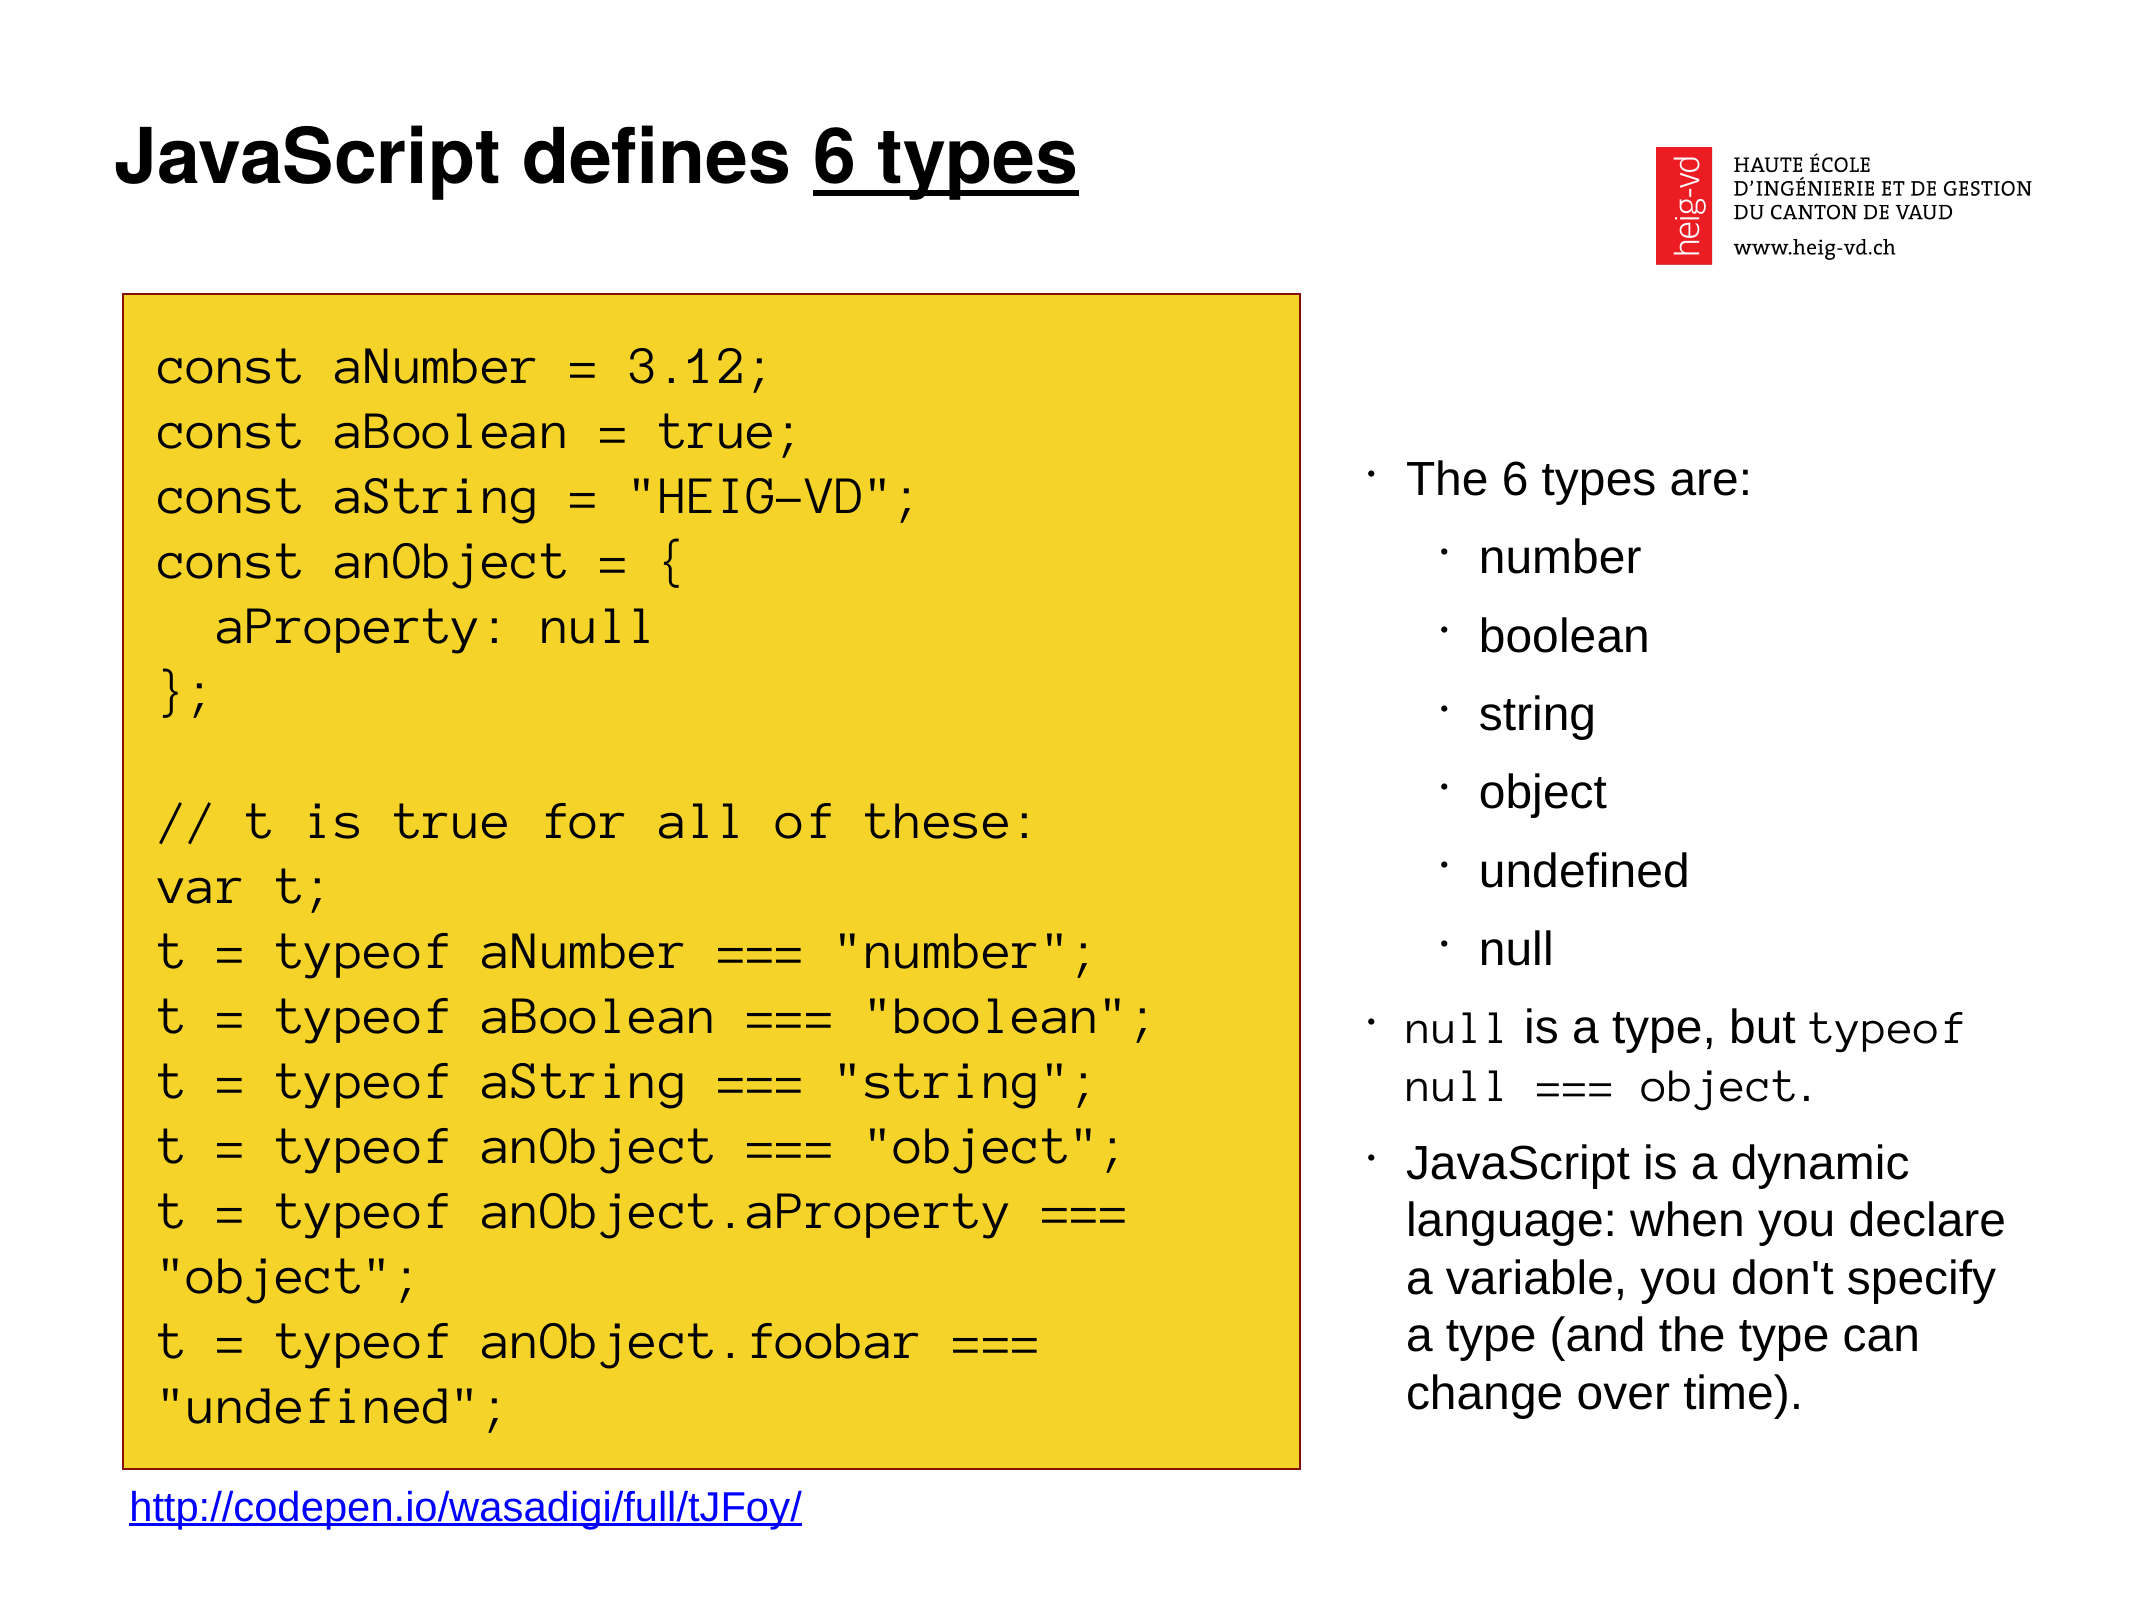

JavaScript defines 6 types
const aNumber = 3.12;
const aBoolean = true;
const aString = "HEIG-VD";
const anObject = {
  aProperty: null
};

// t is true for all of these:
var t;
t = typeof aNumber === "number";
t = typeof aBoolean === "boolean";
t = typeof aString === "string";
t = typeof anObject === "object";
t = typeof anObject.aProperty === "object";
t = typeof anObject.foobar === "undefined";
The 6 types are:
number
boolean
string
object
undefined
null
null is a type, but typeof null === object.
JavaScript is a dynamic language: when you declare a variable, you don't specify a type (and the type can change over time).
http://codepen.io/wasadigi/full/tJFoy/